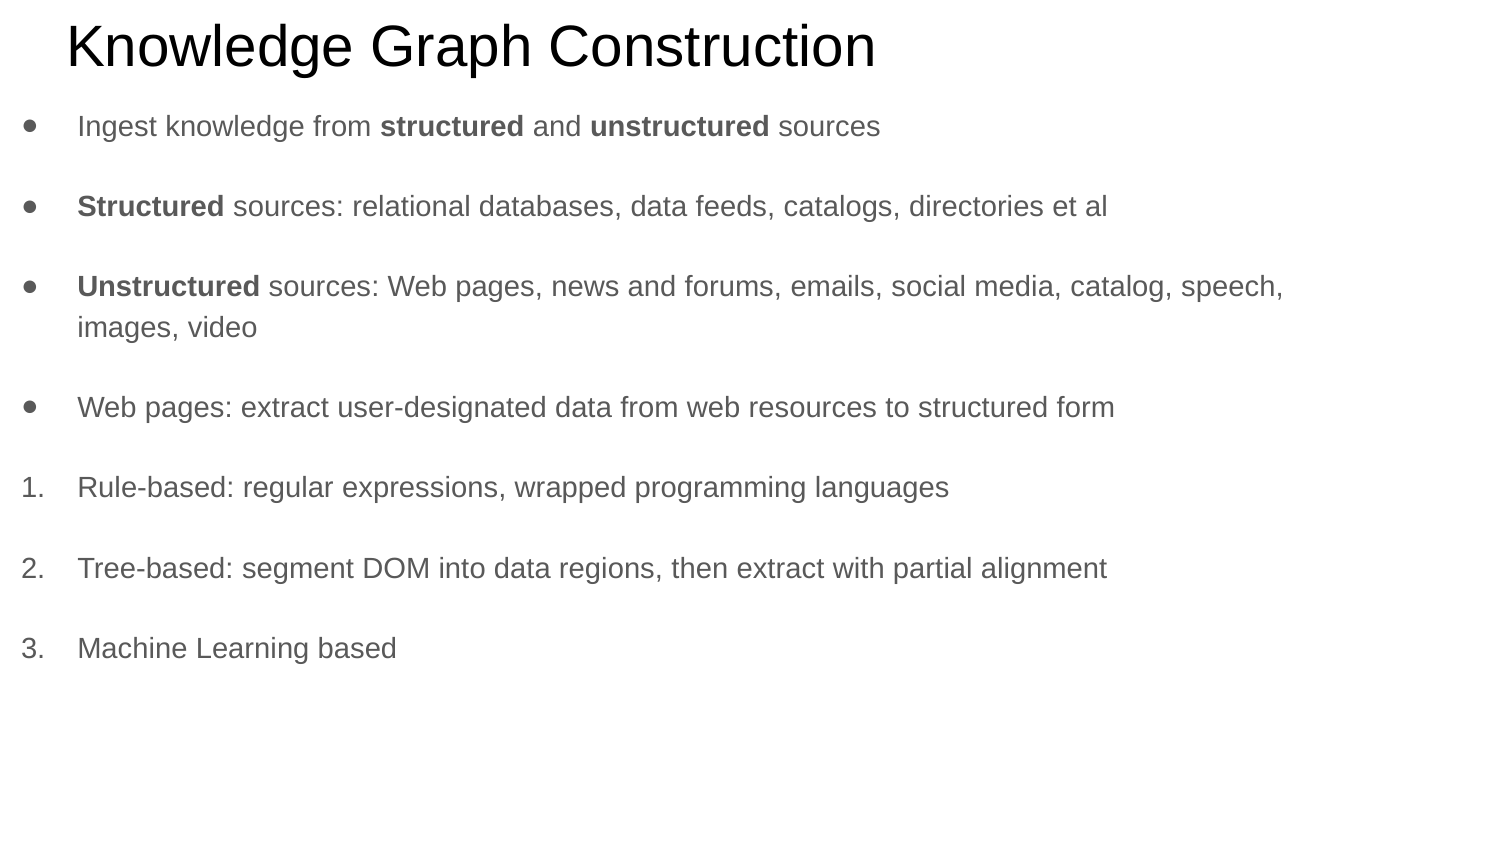

# Knowledge Graph Construction
Ingest knowledge from structured and unstructured sources

Structured sources: relational databases, data feeds, catalogs, directories et al

Unstructured sources: Web pages, news and forums, emails, social media, catalog, speech, images, video

Web pages: extract user-designated data from web resources to structured form

Rule-based: regular expressions, wrapped programming languages

Tree-based: segment DOM into data regions, then extract with partial alignment

Machine Learning based